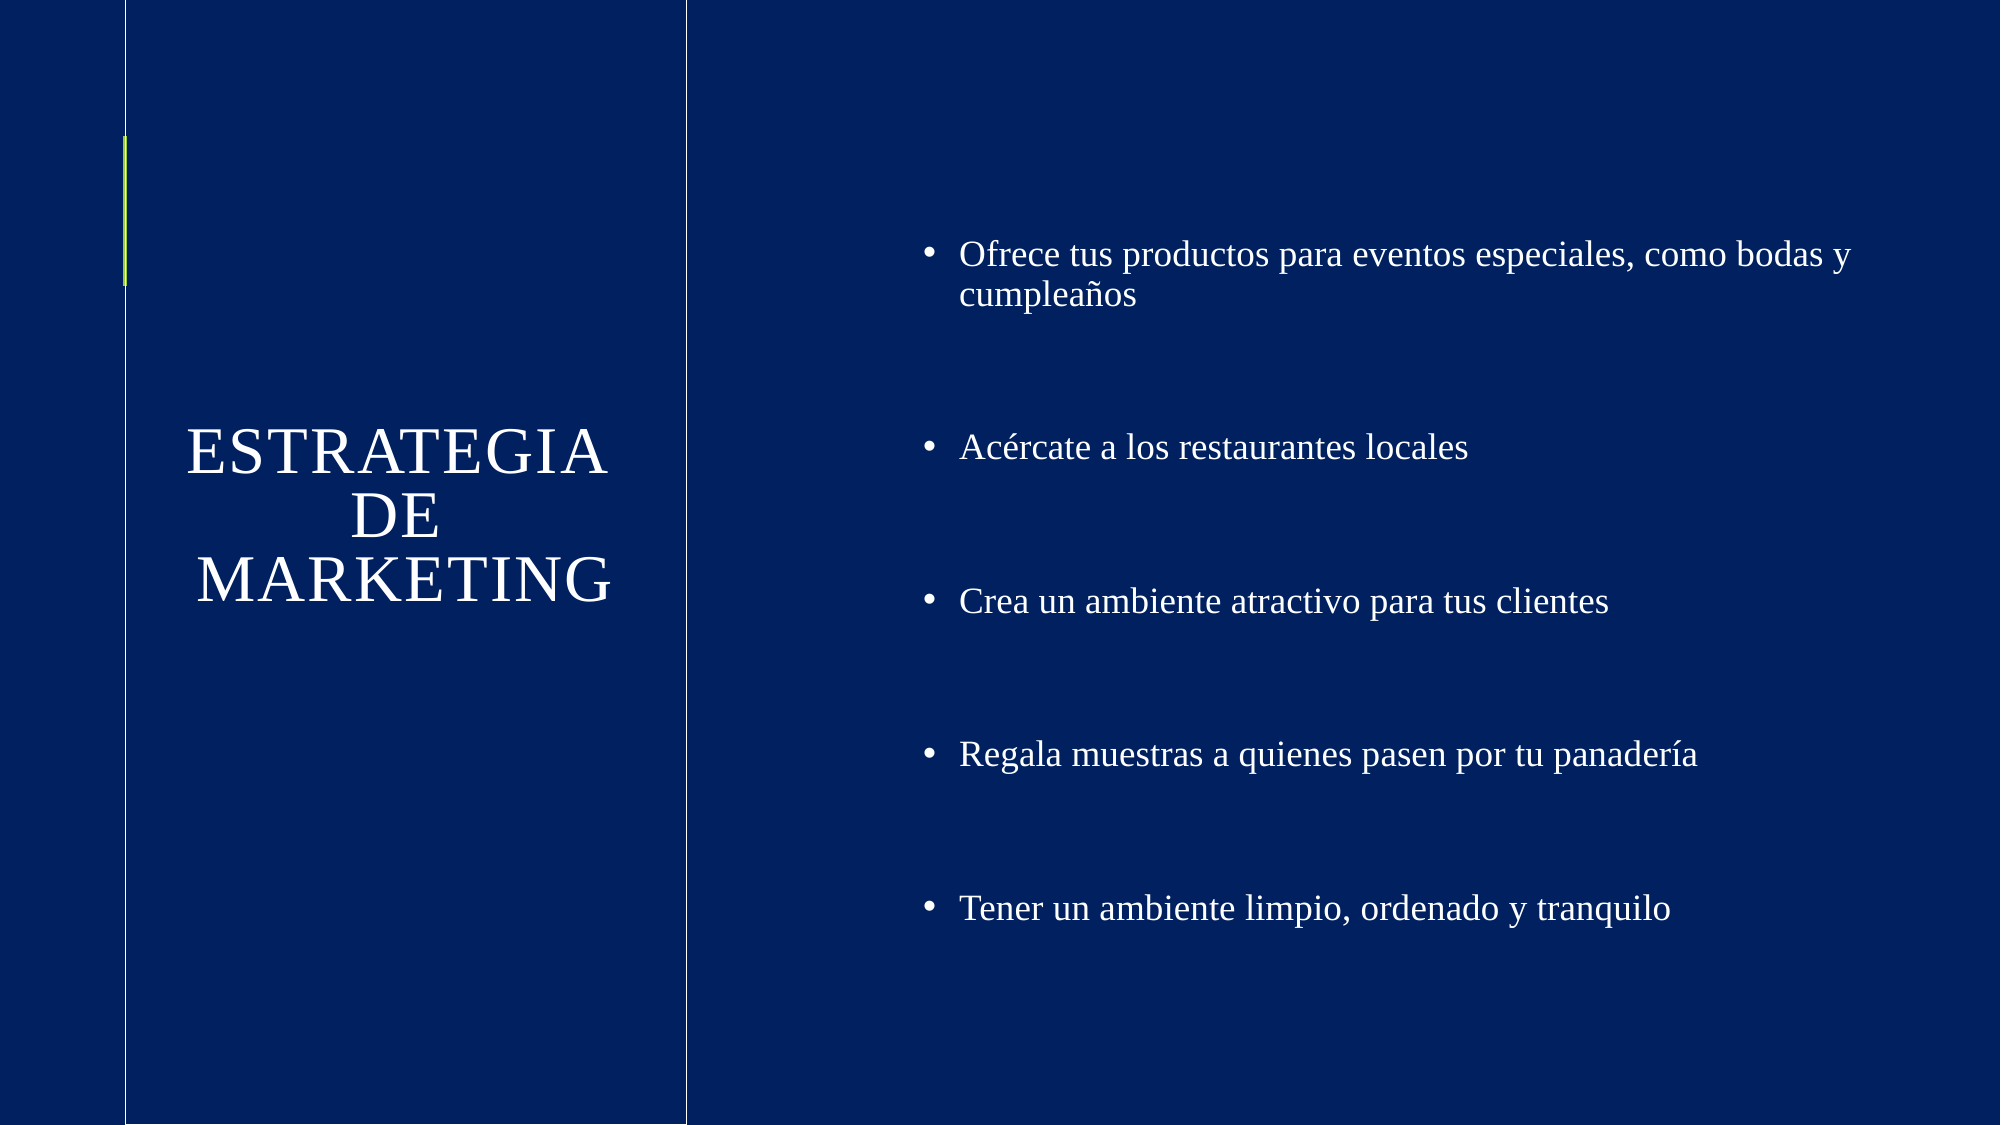

# ESTRATEGIA DE MARKETING
Ofrece tus productos para eventos especiales, como bodas y cumpleaños

Acércate a los restaurantes locales

Crea un ambiente atractivo para tus clientes

Regala muestras a quienes pasen por tu panadería

Tener un ambiente limpio, ordenado y tranquilo